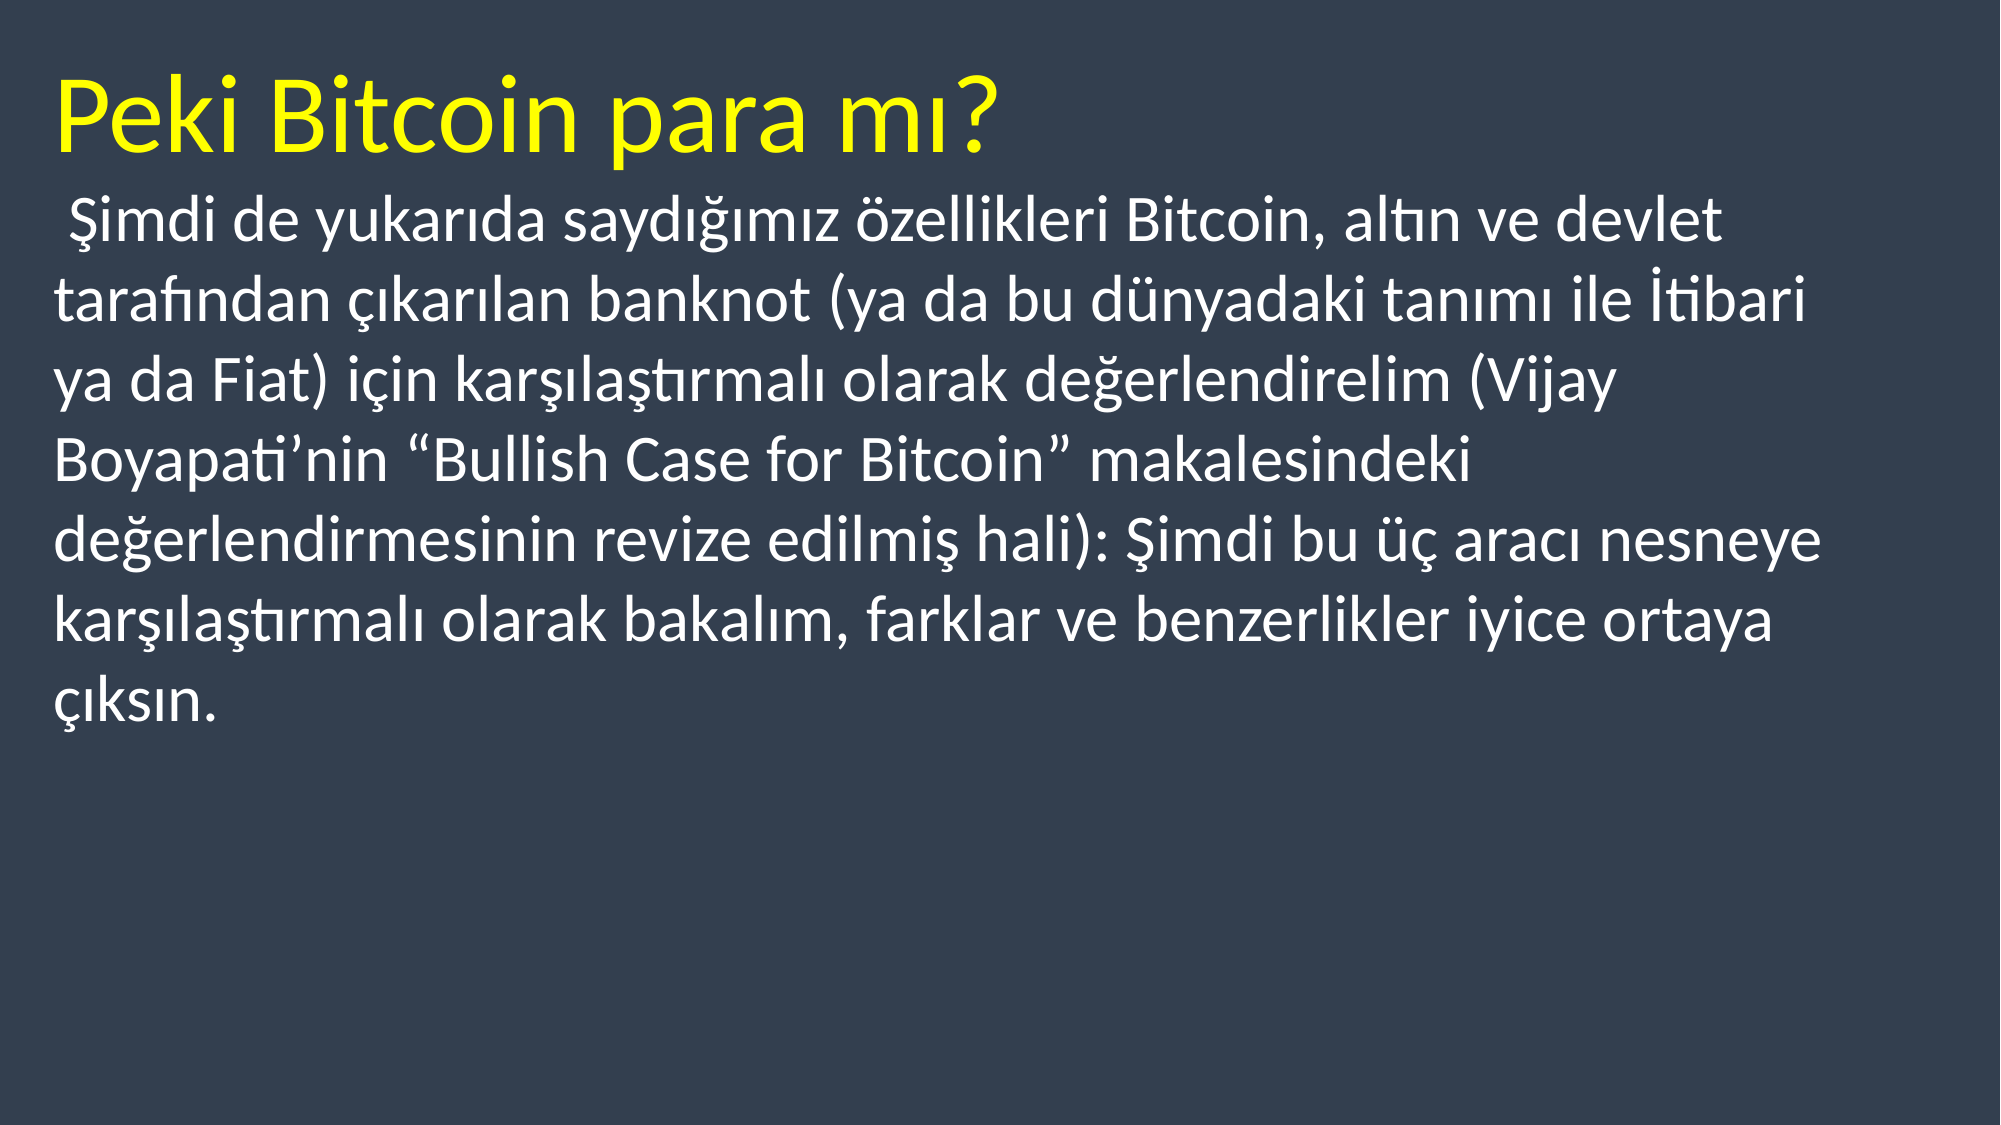

Peki Bitcoin para mı?
 Şimdi de yukarıda saydığımız özellikleri Bitcoin, altın ve devlet tarafından çıkarılan banknot (ya da bu dünyadaki tanımı ile İtibari ya da Fiat) için karşılaştırmalı olarak değerlendirelim (Vijay Boyapati’nin “Bullish Case for Bitcoin” makalesindeki değerlendirmesinin revize edilmiş hali): Şimdi bu üç aracı nesneye karşılaştırmalı olarak bakalım, farklar ve benzerlikler iyice ortaya çıksın.